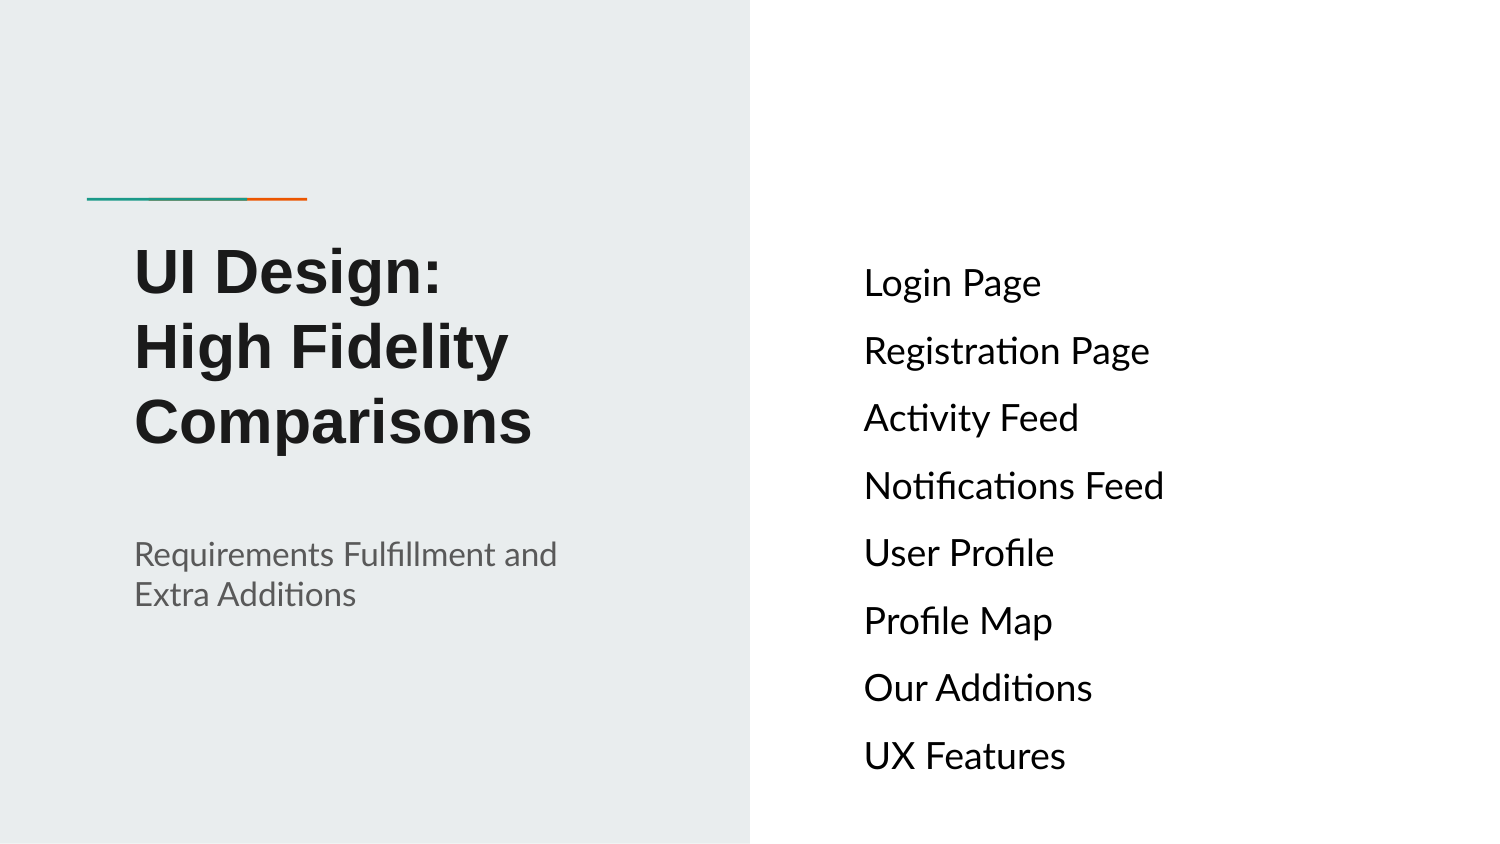

# UI Design:
High Fidelity Comparisons
Login Page
Registration Page
Activity Feed
Notifications Feed
User Profile
Profile Map
Our Additions
UX Features
Requirements Fulfillment and
Extra Additions